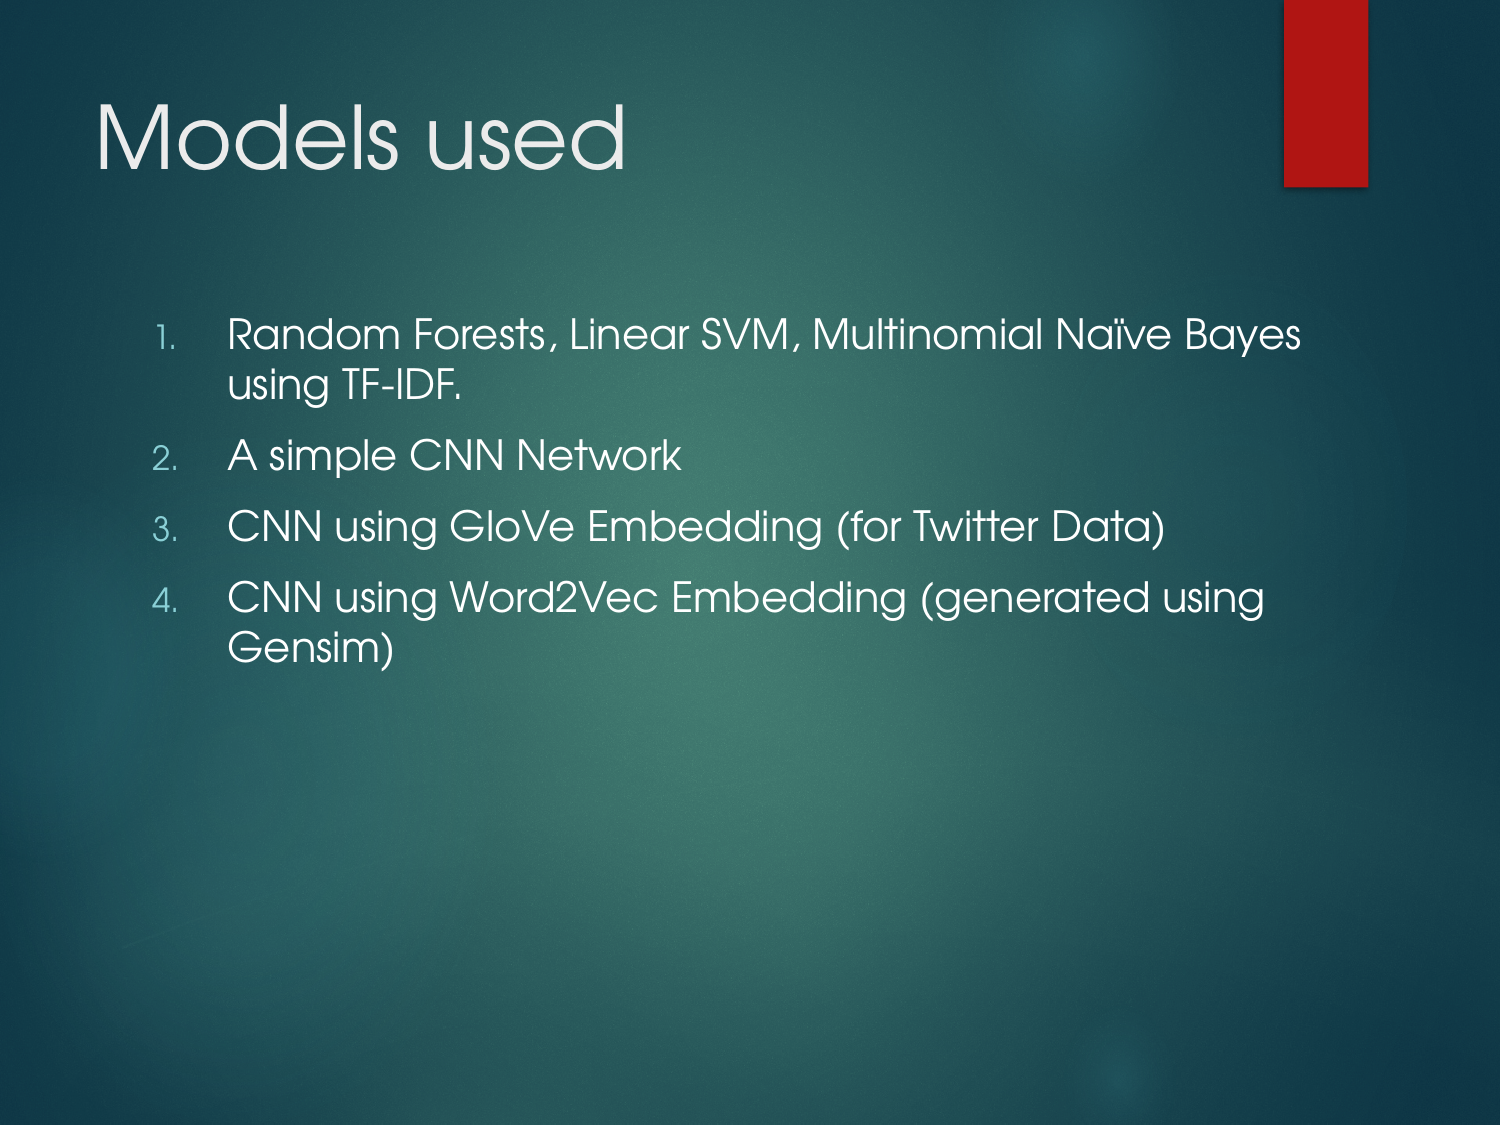

# Models used
Random Forests, Linear SVM, Multinomial Naïve Bayes using TF-IDF.
A simple CNN Network
CNN using GloVe Embedding (for Twitter Data)
CNN using Word2Vec Embedding (generated using Gensim)